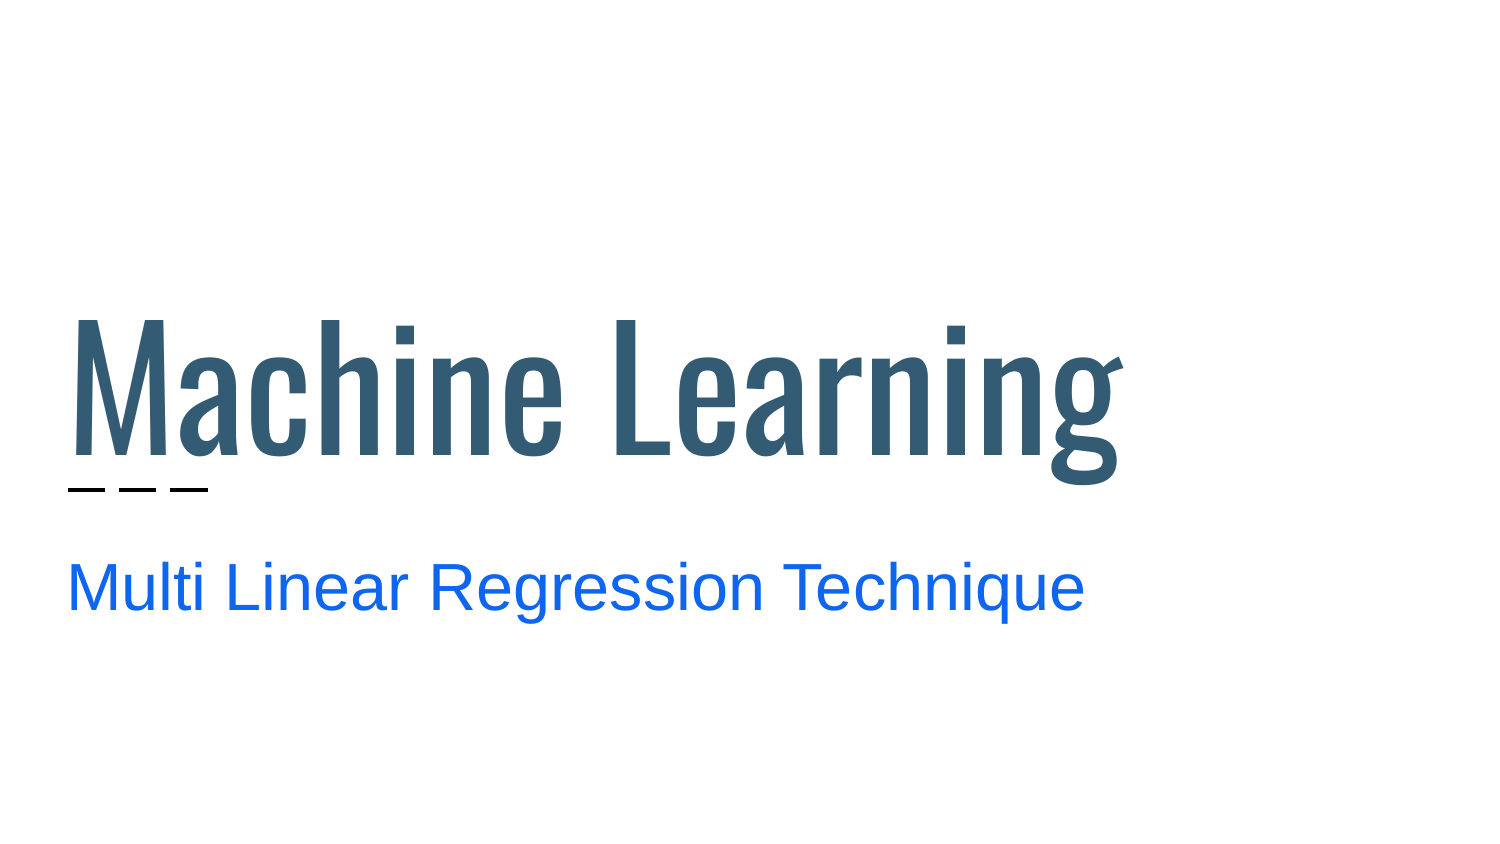

# Machine Learning
Multi Linear Regression Technique